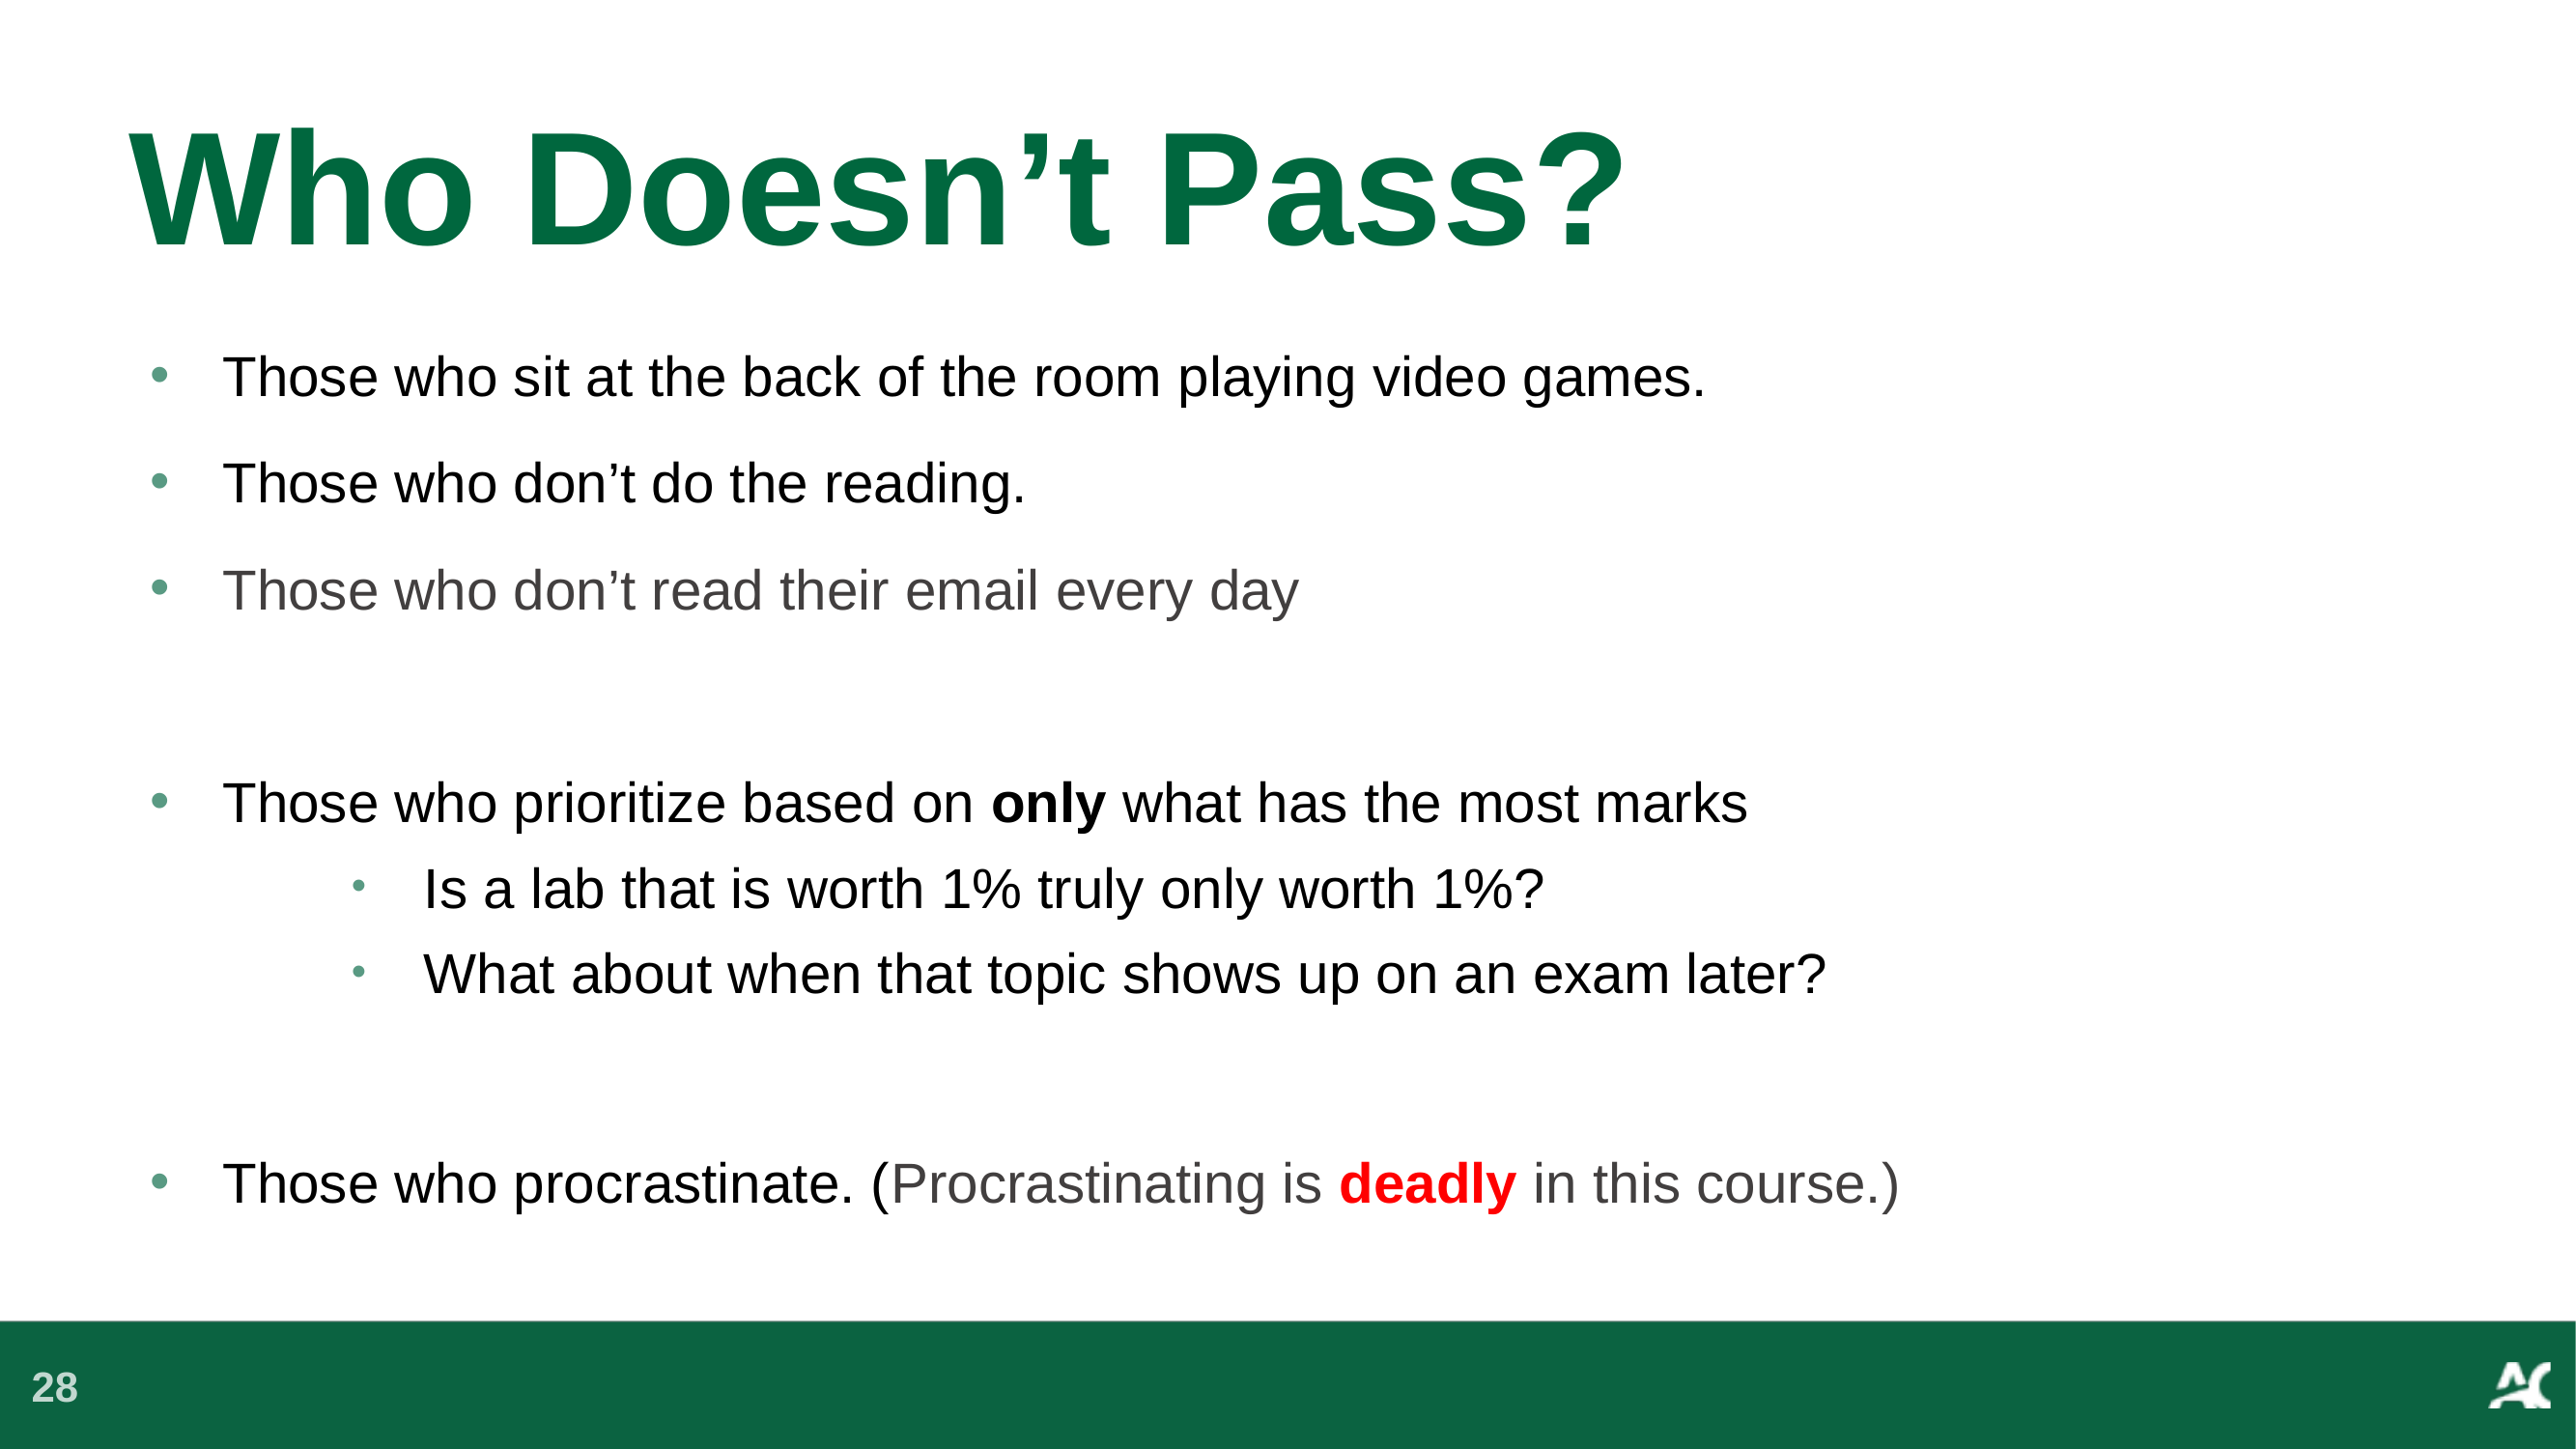

# Who Doesn’t Pass?
Those who sit at the back of the room playing video games.
Those who don’t do the reading.
Those who don’t read their email every day

Those who prioritize based on only what has the most marks
Is a lab that is worth 1% truly only worth 1%?
What about when that topic shows up on an exam later?

Those who procrastinate. (Procrastinating is deadly in this course.)

28